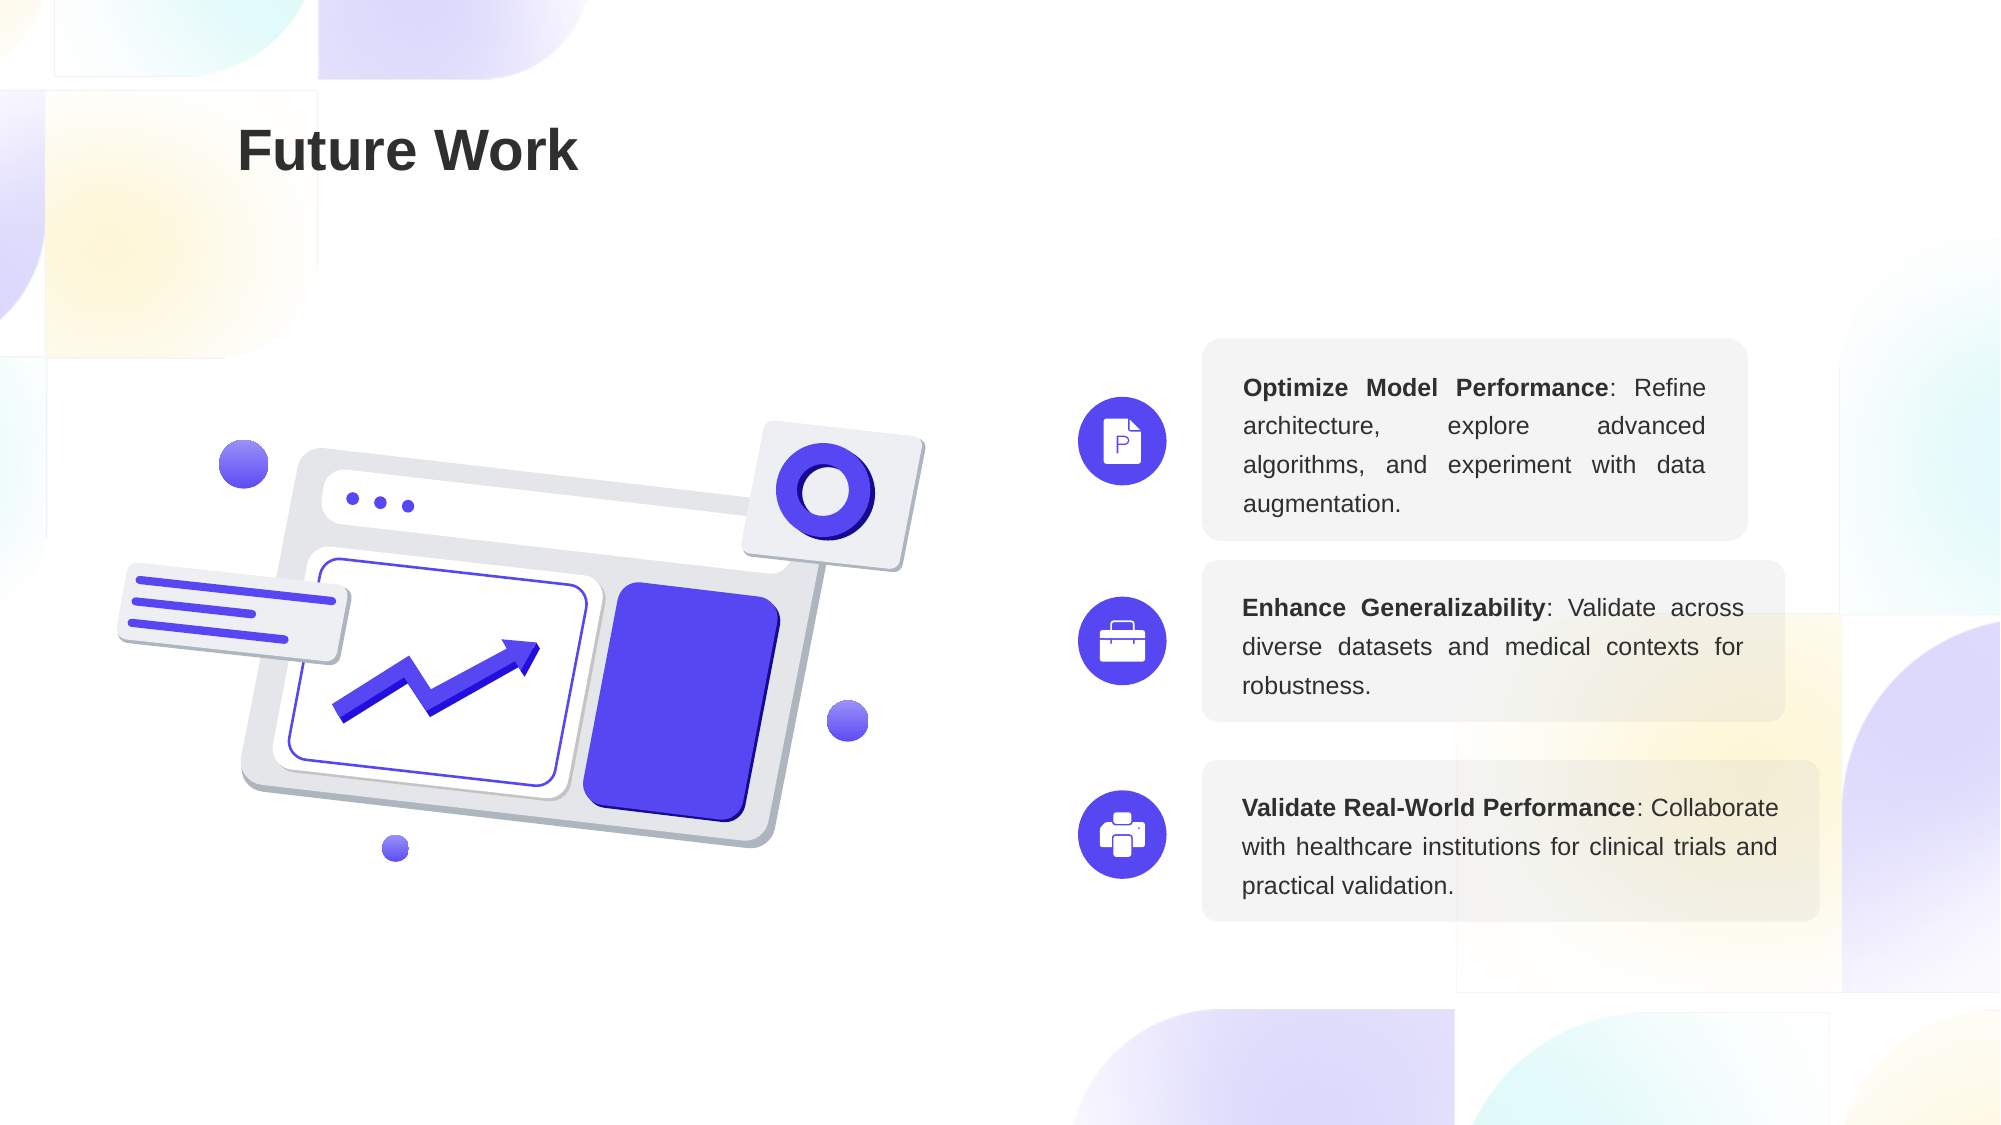

# Future Work

Optimize Model Performance: Refine architecture, explore advanced algorithms, and experiment with data augmentation.

Enhance Generalizability: Validate across diverse datasets and medical contexts for robustness.

Validate Real-World Performance: Collaborate with healthcare institutions for clinical trials and practical validation.